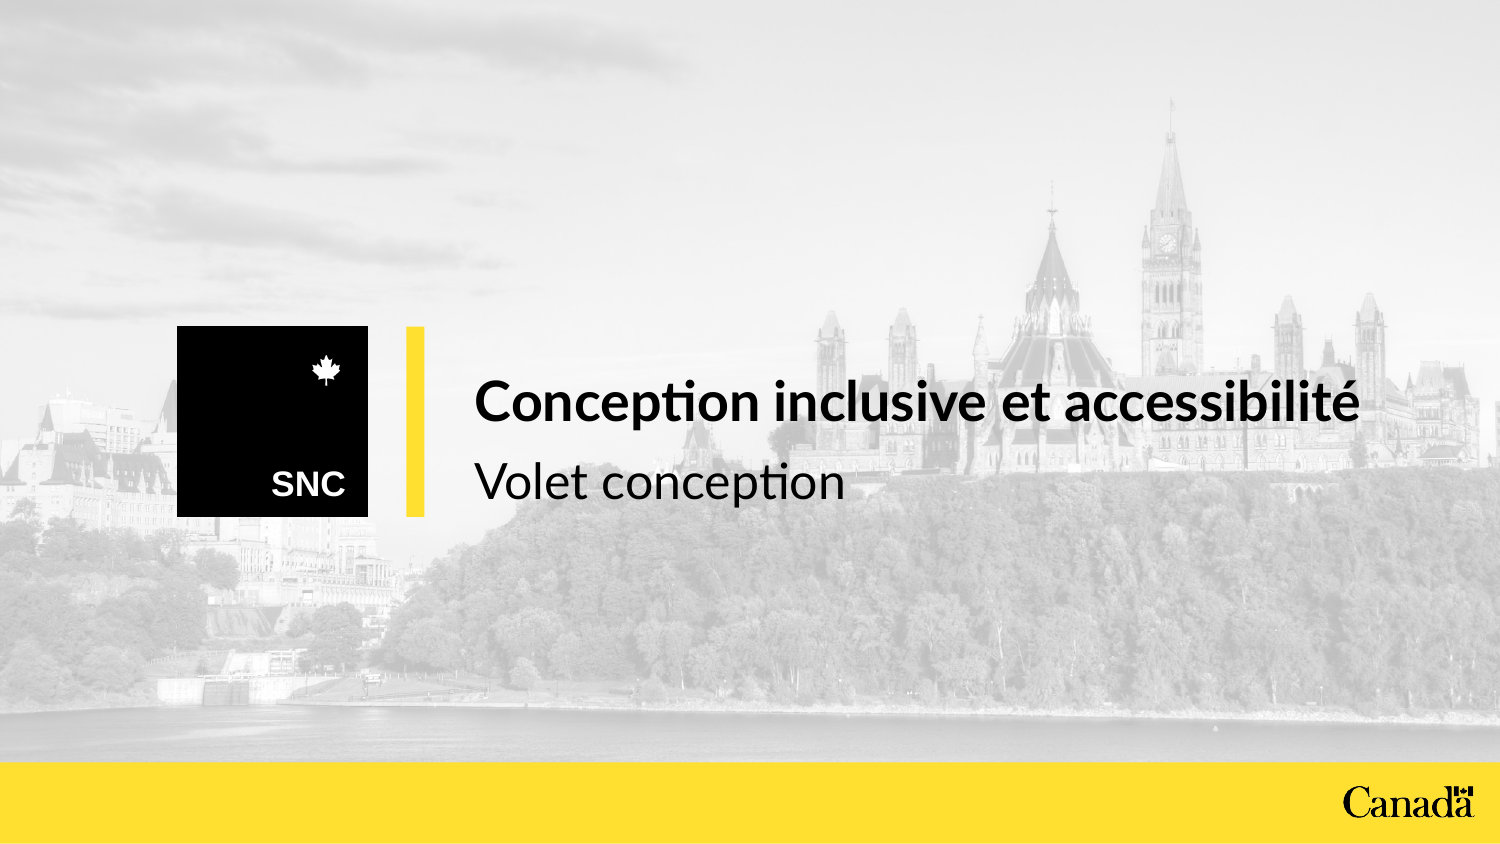

# Conception inclusive et accessibilité
Volet conception
SNC